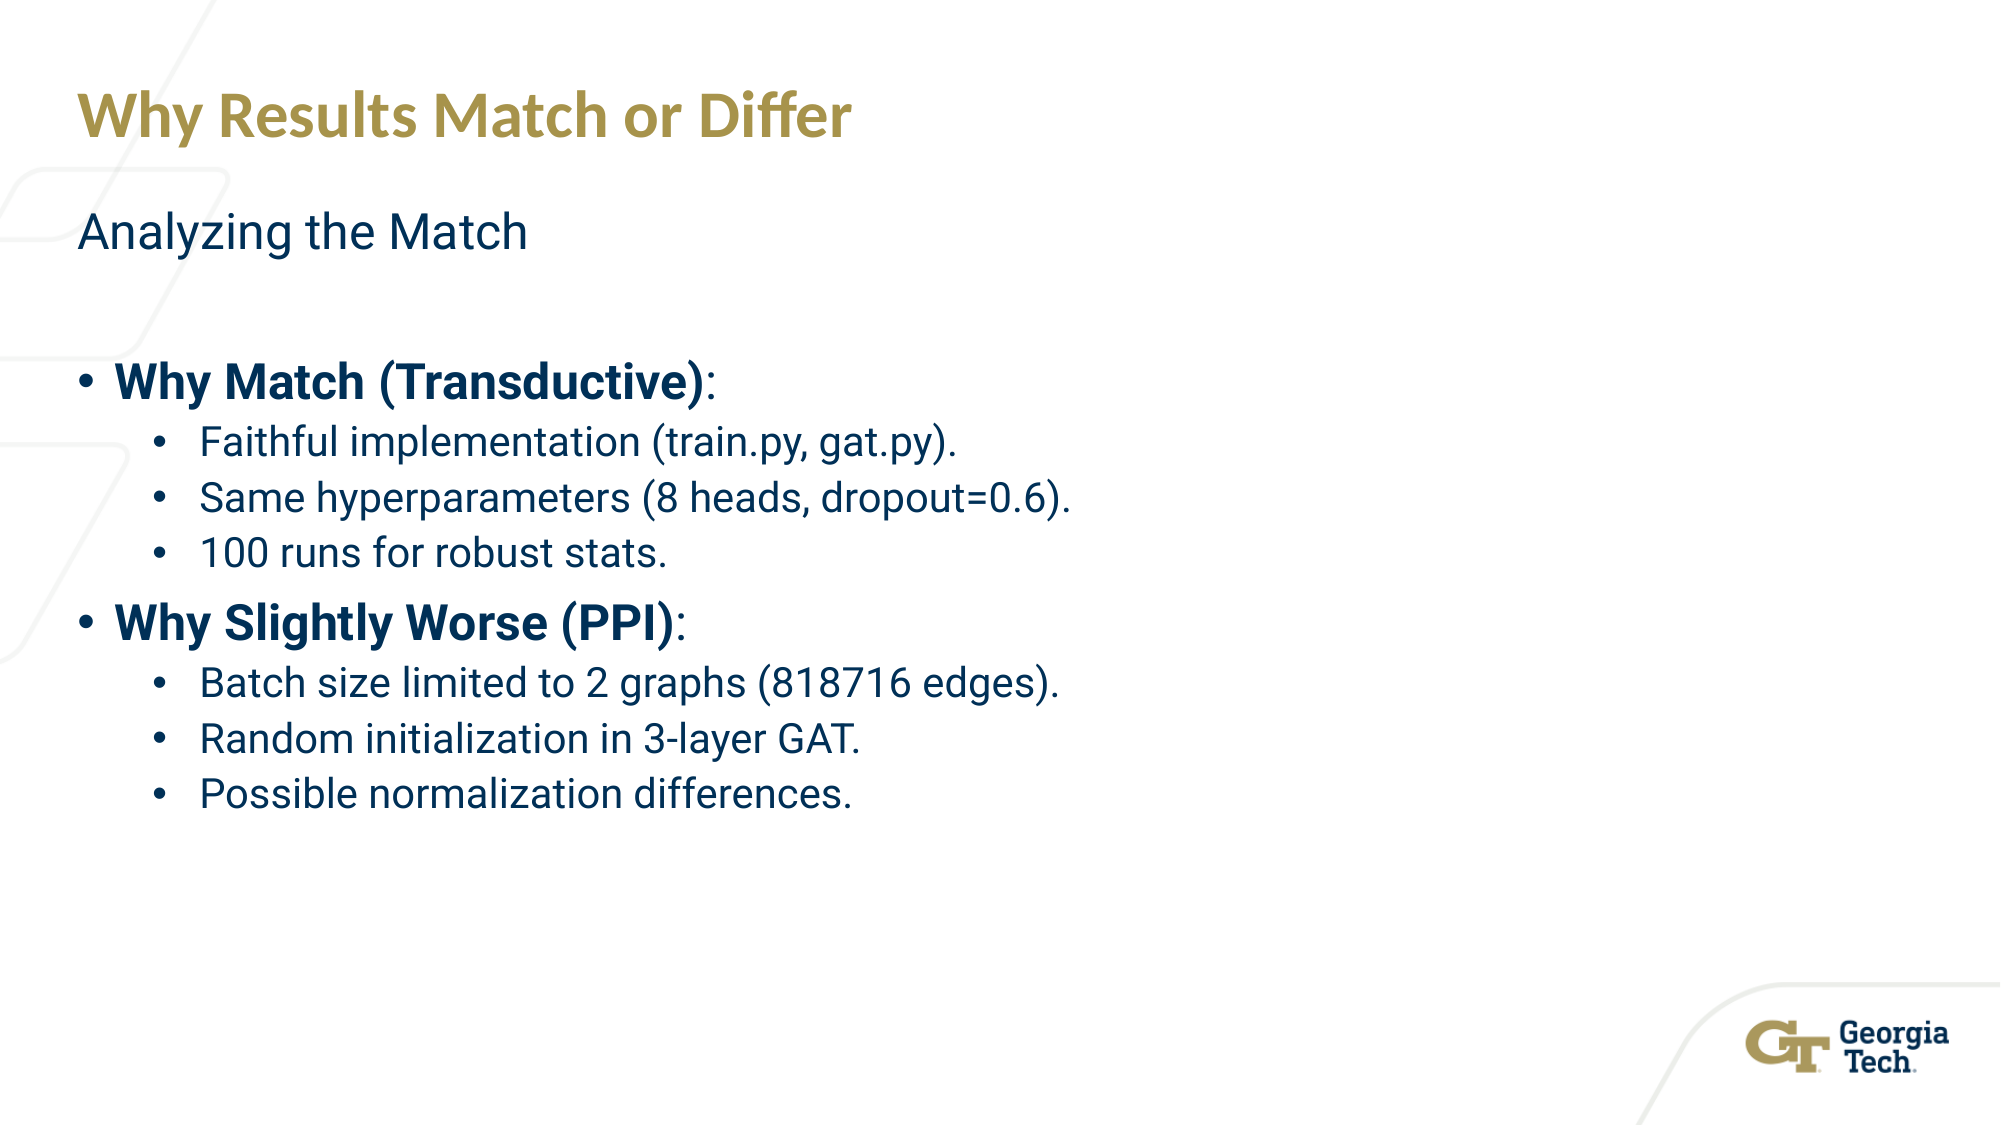

# Why Results Match or Differ
Analyzing the Match

Why Match (Transductive):
Faithful implementation (train.py, gat.py).
Same hyperparameters (8 heads, dropout=0.6).
100 runs for robust stats.
Why Slightly Worse (PPI):
Batch size limited to 2 graphs (818716 edges).
Random initialization in 3-layer GAT.
Possible normalization differences.